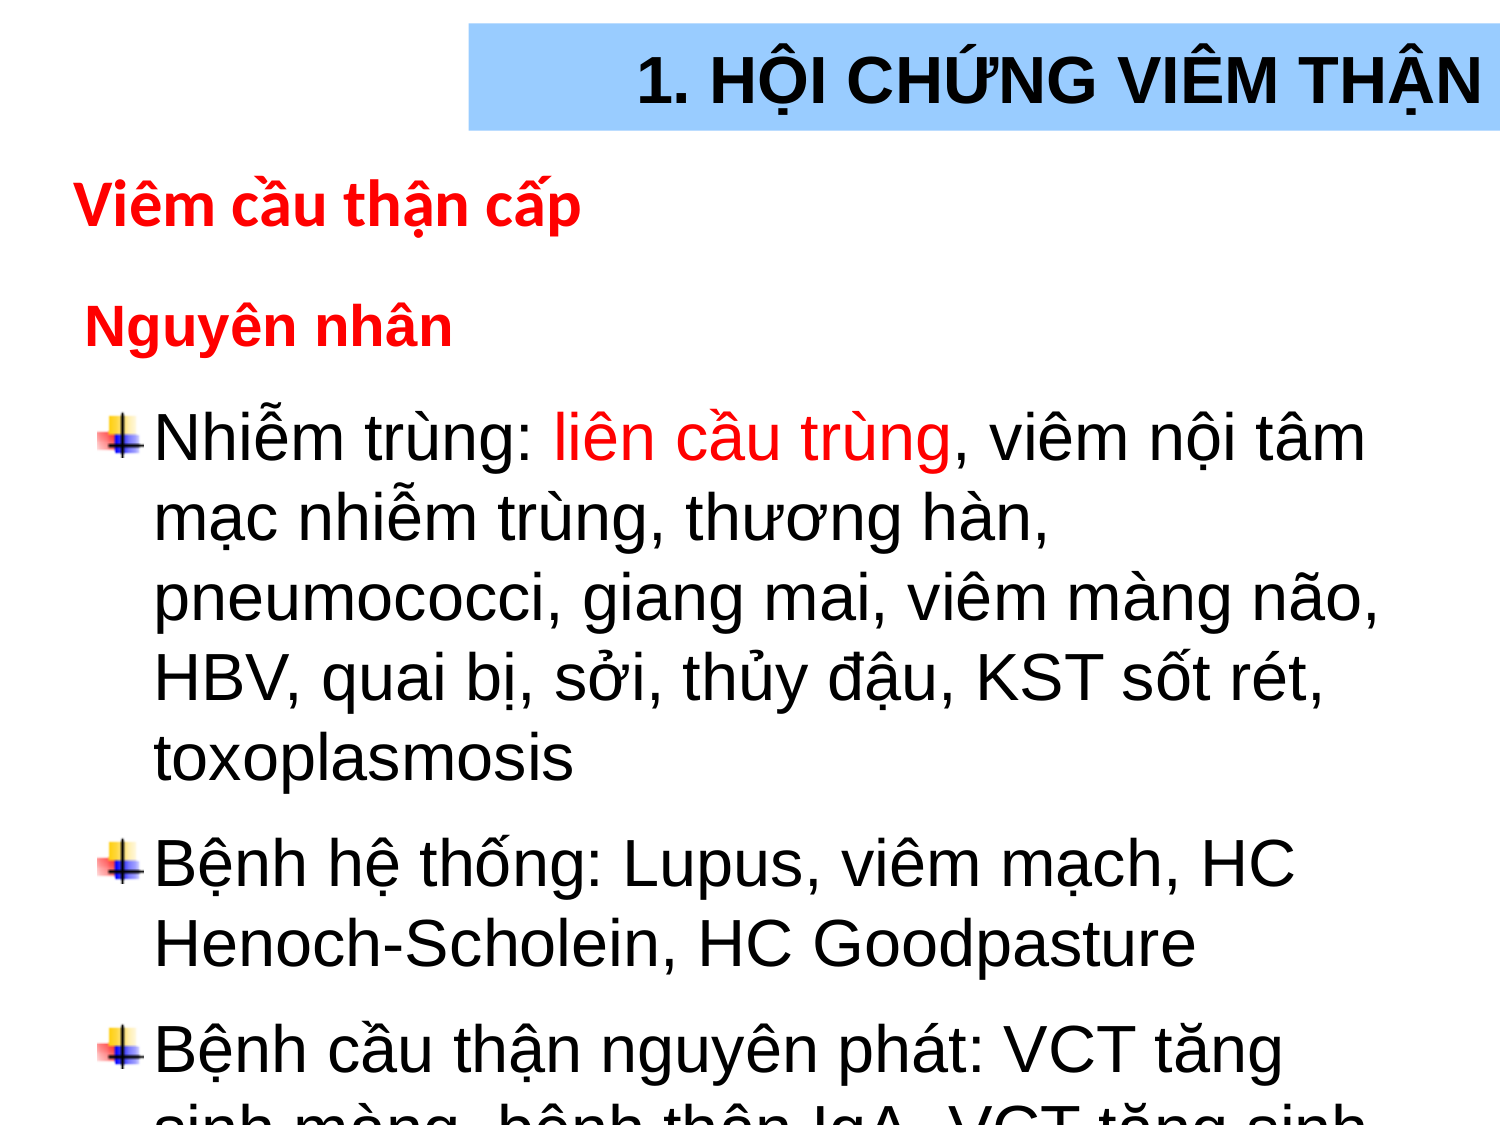

# 1. HỘI CHỨNG VIÊM THẬN
Viêm cầu thận cấp
Nguyên nhân
Nhiễm trùng: liên cầu trùng, viêm nội tâm mạc nhiễm trùng, thương hàn, pneumococci, giang mai, viêm màng não, HBV, quai bị, sởi, thủy đậu, KST sốt rét, toxoplasmosis
Bệnh hệ thống: Lupus, viêm mạch, HC Henoch-Scholein, HC Goodpasture
Bệnh cầu thận nguyên phát: VCT tăng sinh màng, bệnh thận IgA, VCT tăng sinh trung mô
NN khác: HC Gullanin-Berre, xạ trị, chủng ngừa,...